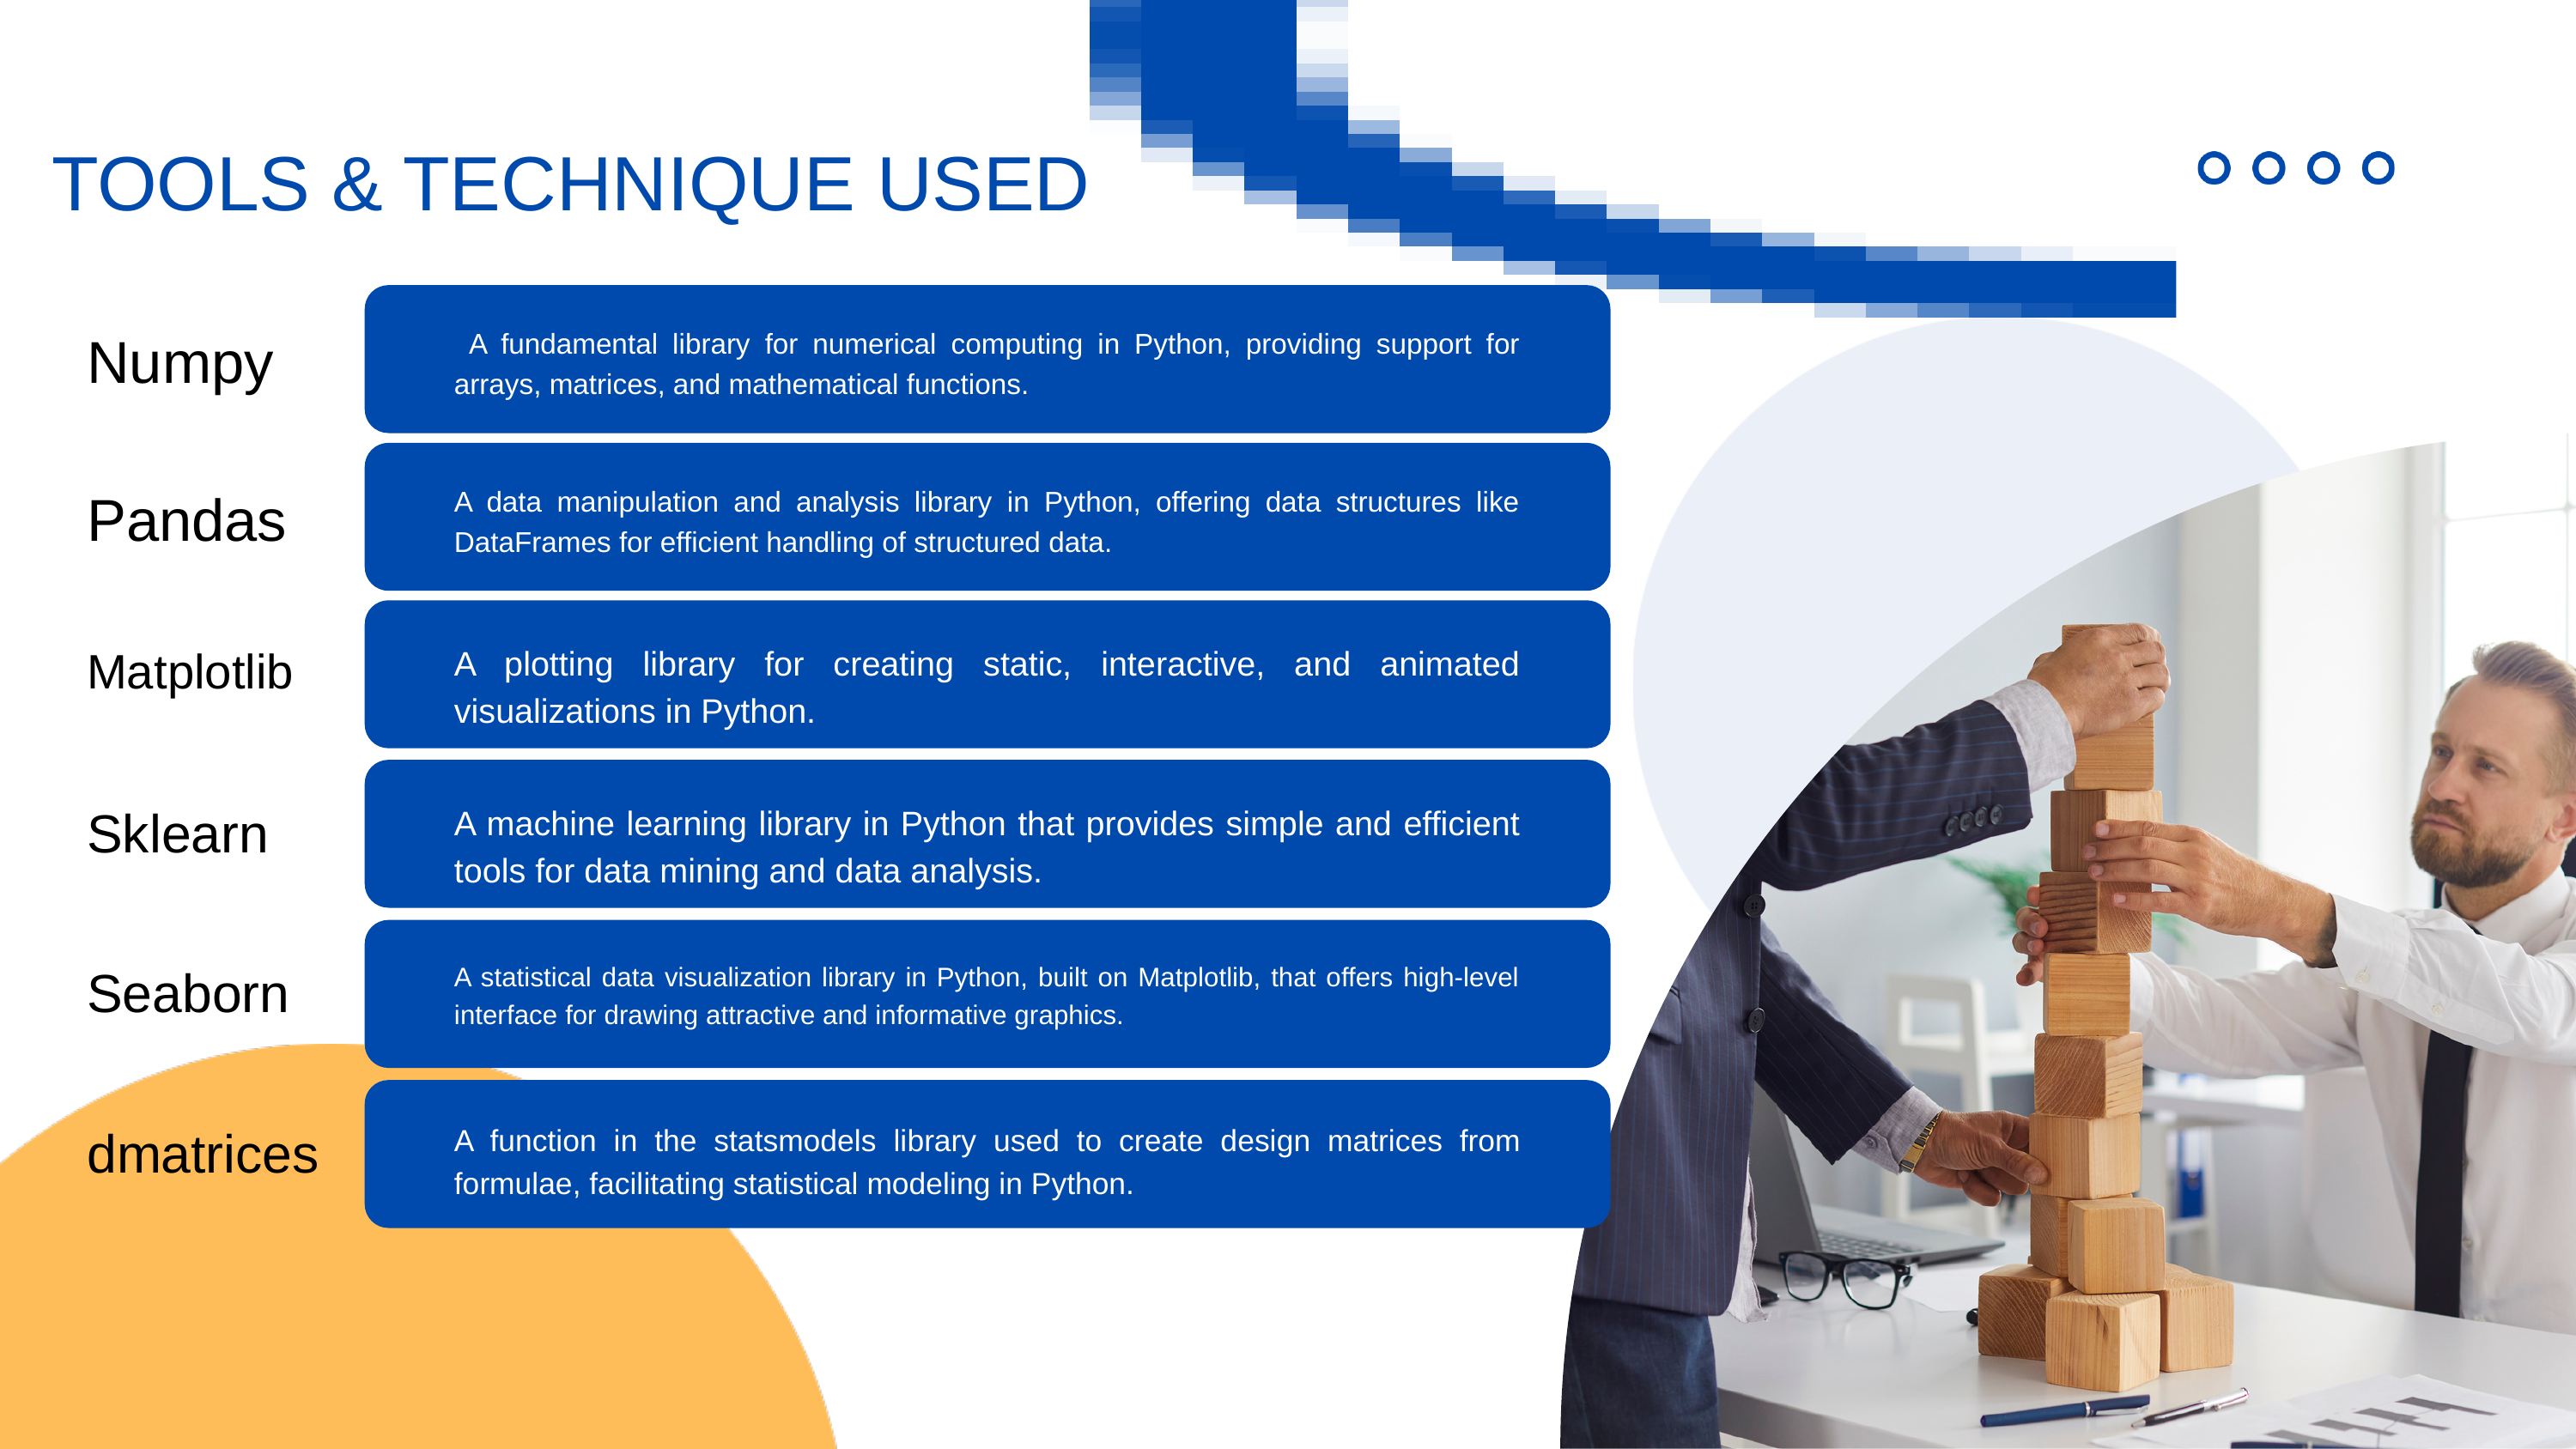

TOOLS & TECHNIQUE USED

 A fundamental library for numerical computing in Python, providing support for arrays, matrices, and mathematical functions.
Numpy

A data manipulation and analysis library in Python, offering data structures like DataFrames for efficient handling of structured data.
Pandas

A plotting library for creating static, interactive, and animated visualizations in Python.
Matplotlib

A machine learning library in Python that provides simple and efficient tools for data mining and data analysis.
Sklearn

A statistical data visualization library in Python, built on Matplotlib, that offers high-level interface for drawing attractive and informative graphics.
Seaborn

A function in the statsmodels library used to create design matrices from formulae, facilitating statistical modeling in Python.
dmatrices